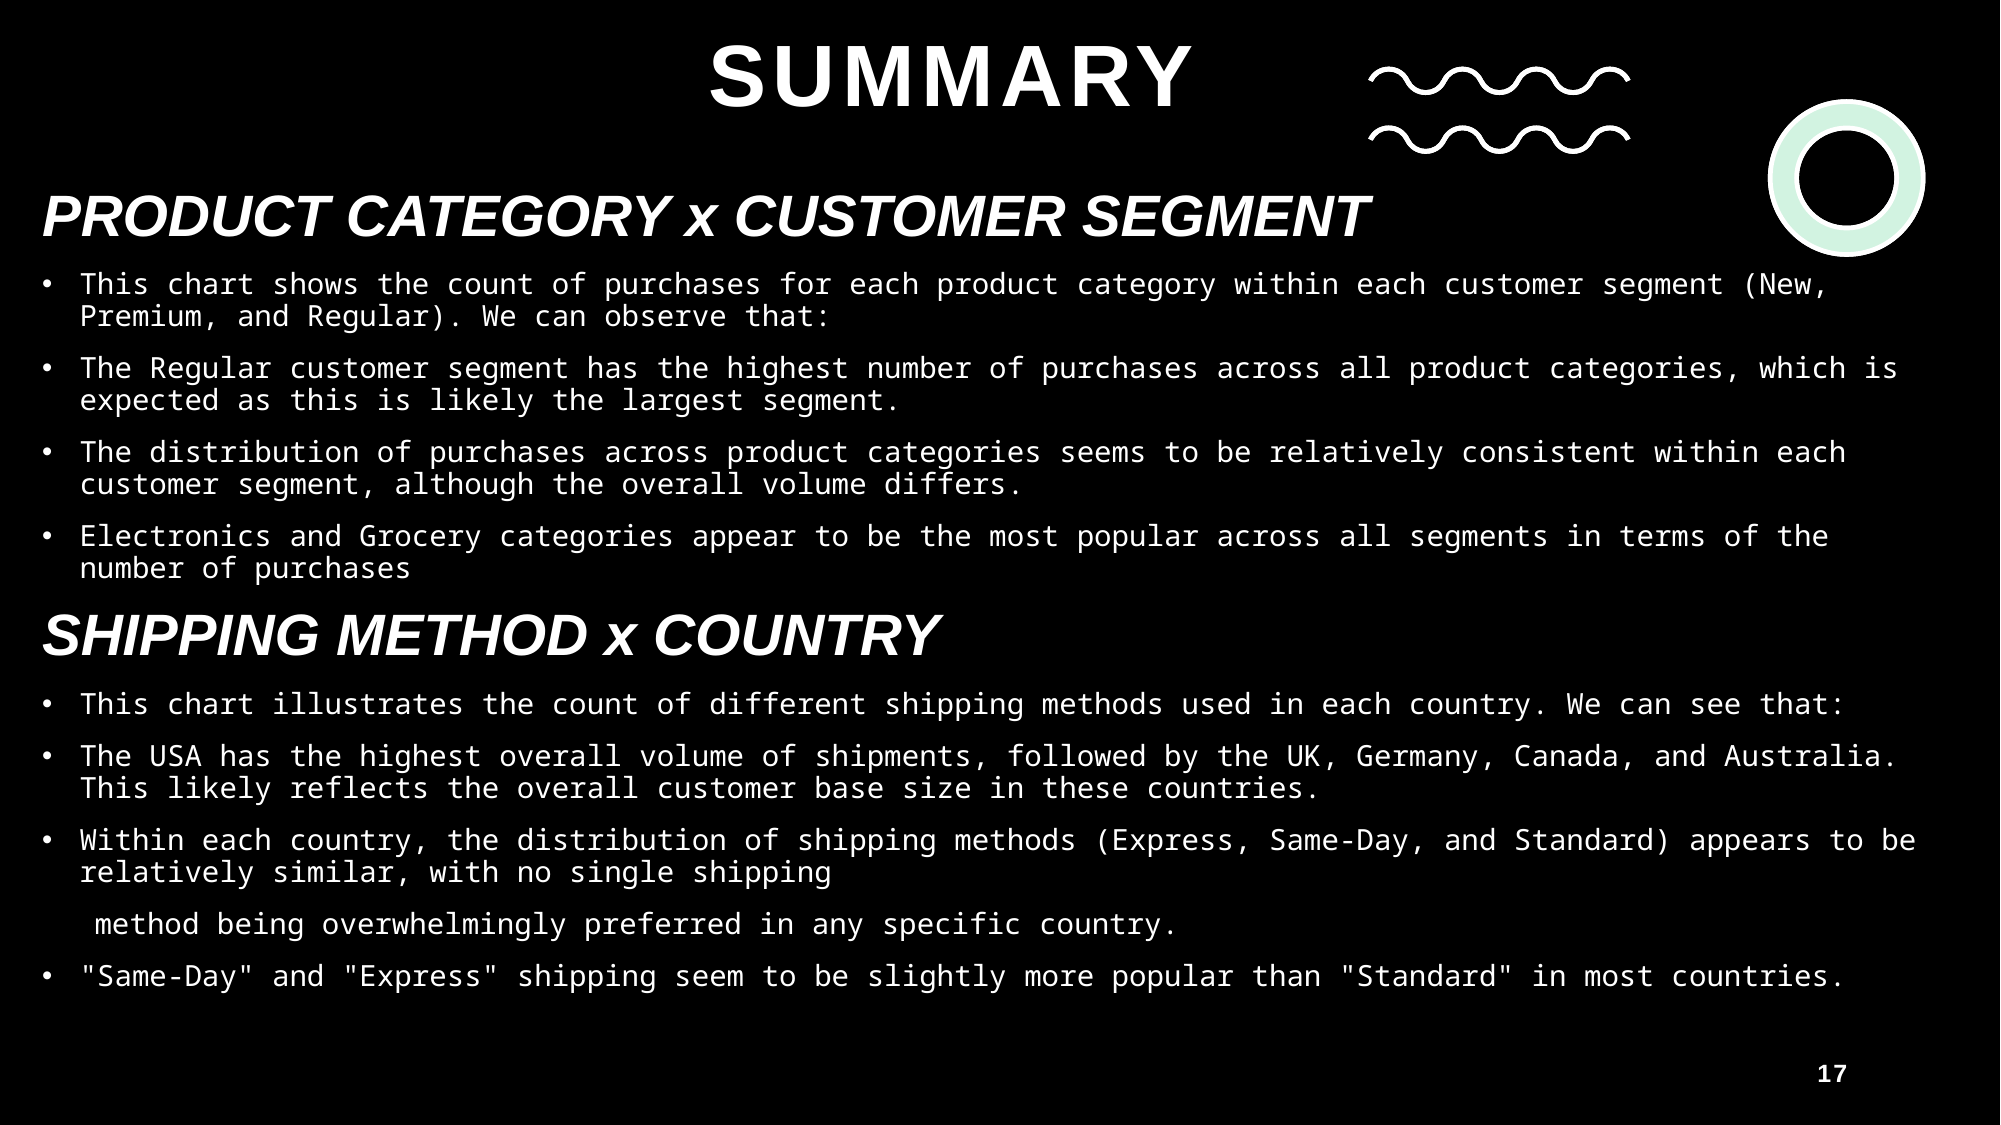

# SUMMARY
PRODUCT CATEGORY x CUSTOMER SEGMENT
This chart shows the count of purchases for each product category within each customer segment (New, Premium, and Regular). We can observe that:
The Regular customer segment has the highest number of purchases across all product categories, which is expected as this is likely the largest segment.
The distribution of purchases across product categories seems to be relatively consistent within each customer segment, although the overall volume differs.
Electronics and Grocery categories appear to be the most popular across all segments in terms of the number of purchases
SHIPPING METHOD x COUNTRY
This chart illustrates the count of different shipping methods used in each country. We can see that:
The USA has the highest overall volume of shipments, followed by the UK, Germany, Canada, and Australia. This likely reflects the overall customer base size in these countries.
Within each country, the distribution of shipping methods (Express, Same-Day, and Standard) appears to be relatively similar, with no single shipping
   method being overwhelmingly preferred in any specific country.
"Same-Day" and "Express" shipping seem to be slightly more popular than "Standard" in most countries.

17